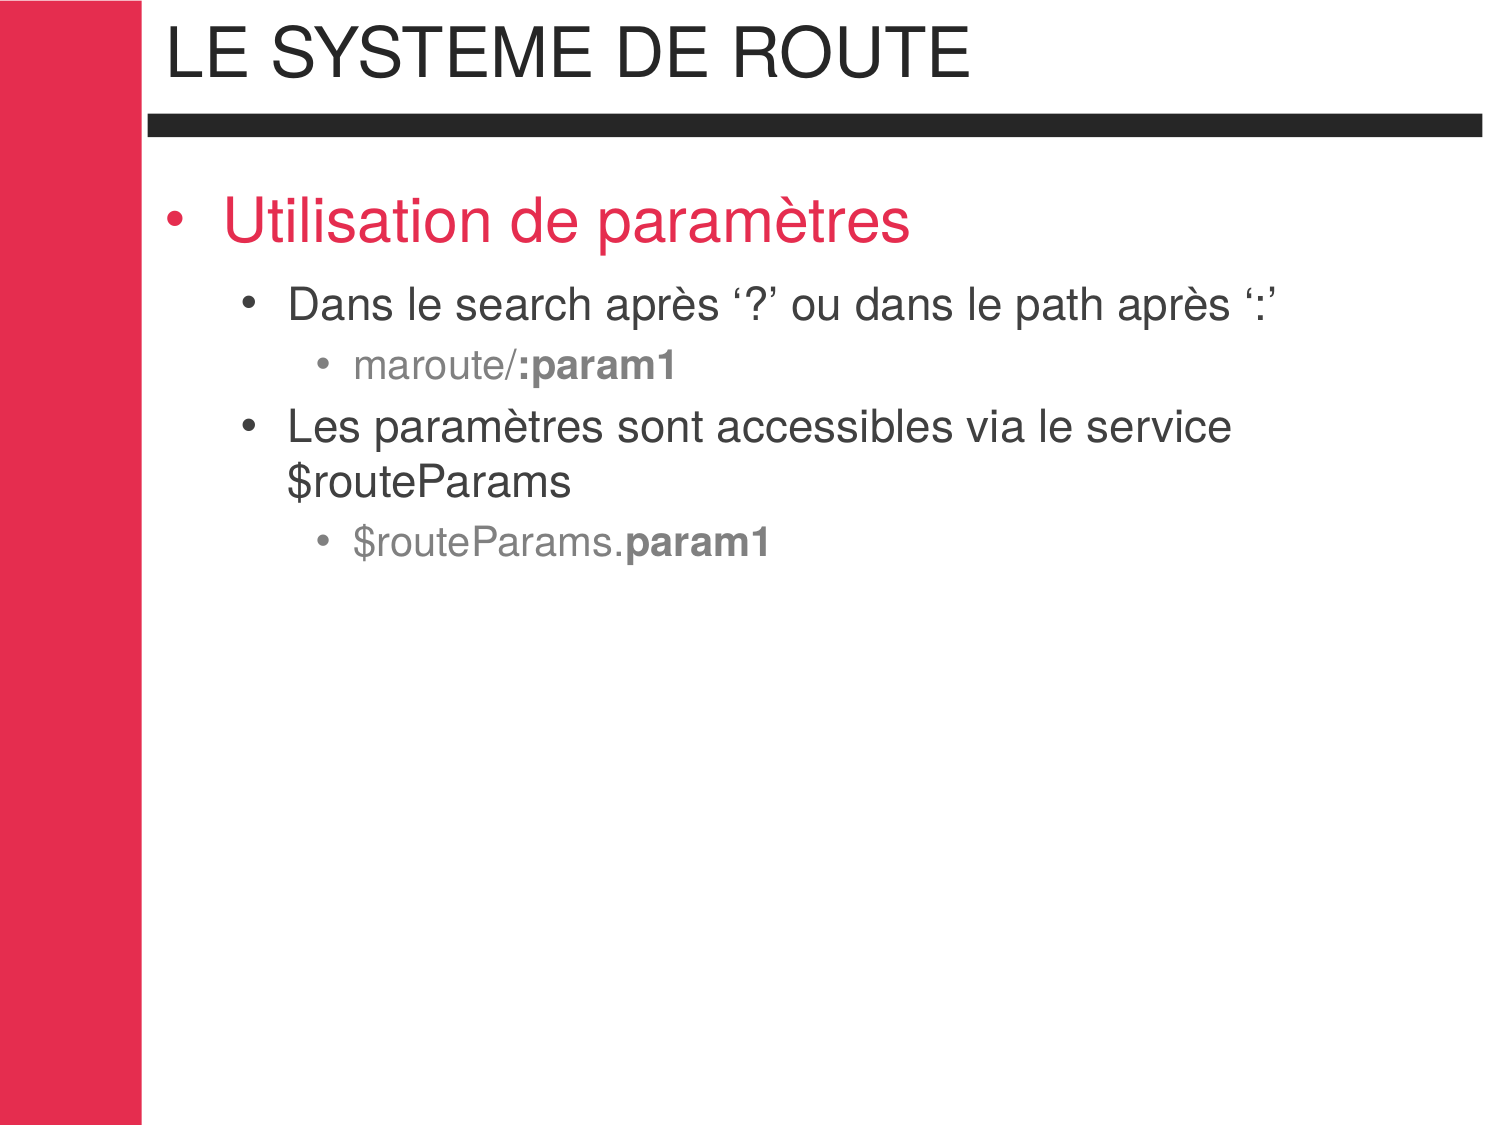

# Le systeme de route
Utilisation de paramètres
Dans le search après ‘?’ ou dans le path après ‘:’
maroute/:param1
Les paramètres sont accessibles via le service $routeParams
$routeParams.param1